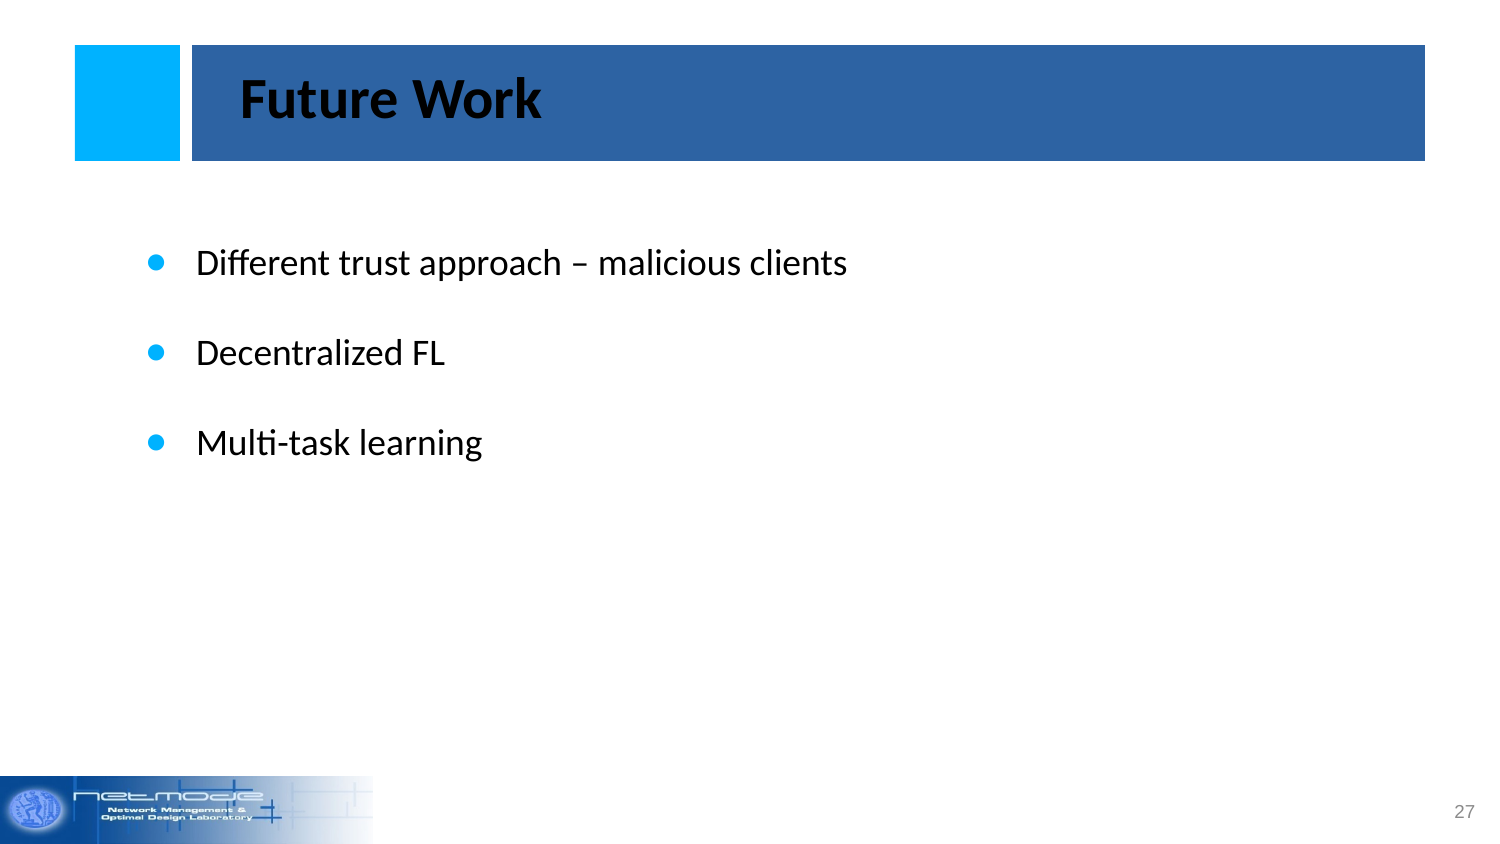

Future Work
Different trust approach – malicious clients

Decentralized FL

Multi-task learning
27